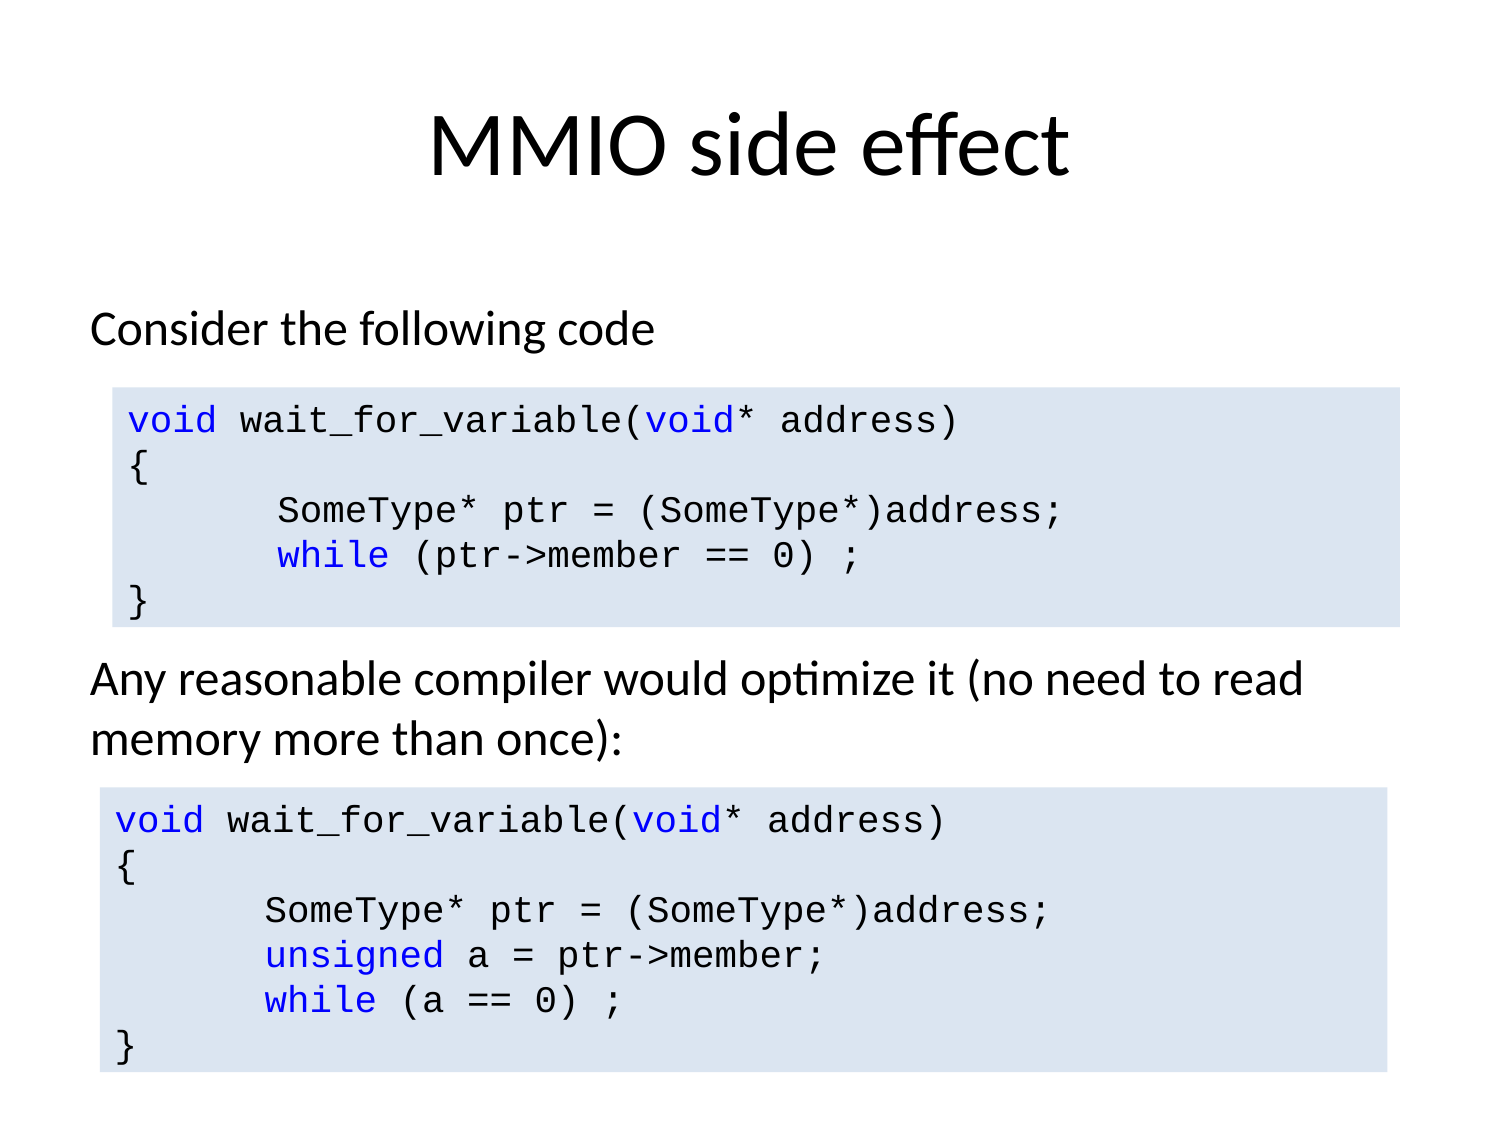

# MMIO side effect
Consider the following code
void wait_for_variable(void* address)
{
	SomeType* ptr = (SomeType*)address;
	while (ptr->member == 0) ;
}
Any reasonable compiler would optimize it (no need to read memory more than once):
void wait_for_variable(void* address)
{
	SomeType* ptr = (SomeType*)address;
	unsigned a = ptr->member;
	while (a == 0) ;
}